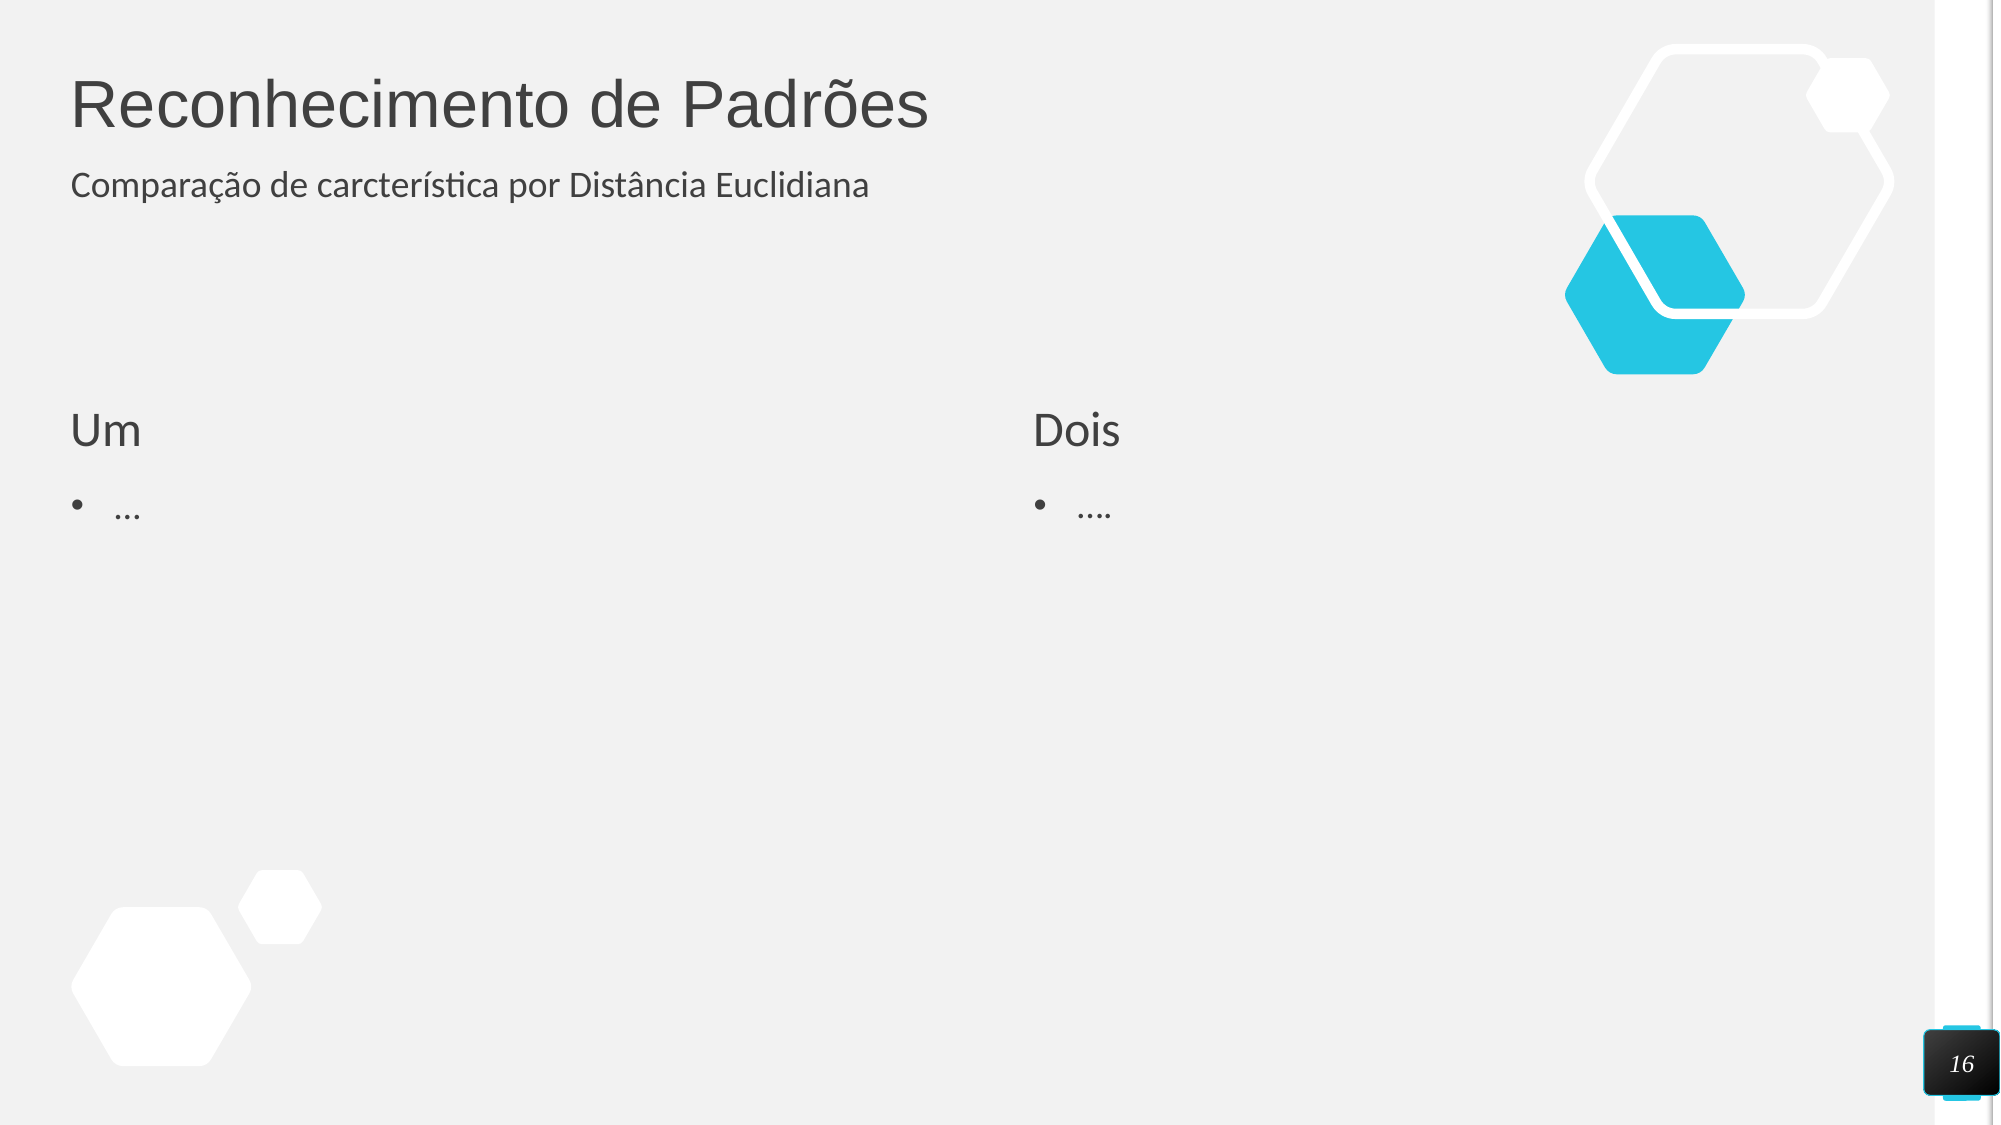

# Reconhecimento de Padrões
Comparação de carcterística por Distância Euclidiana
Um
Dois
….
…
16